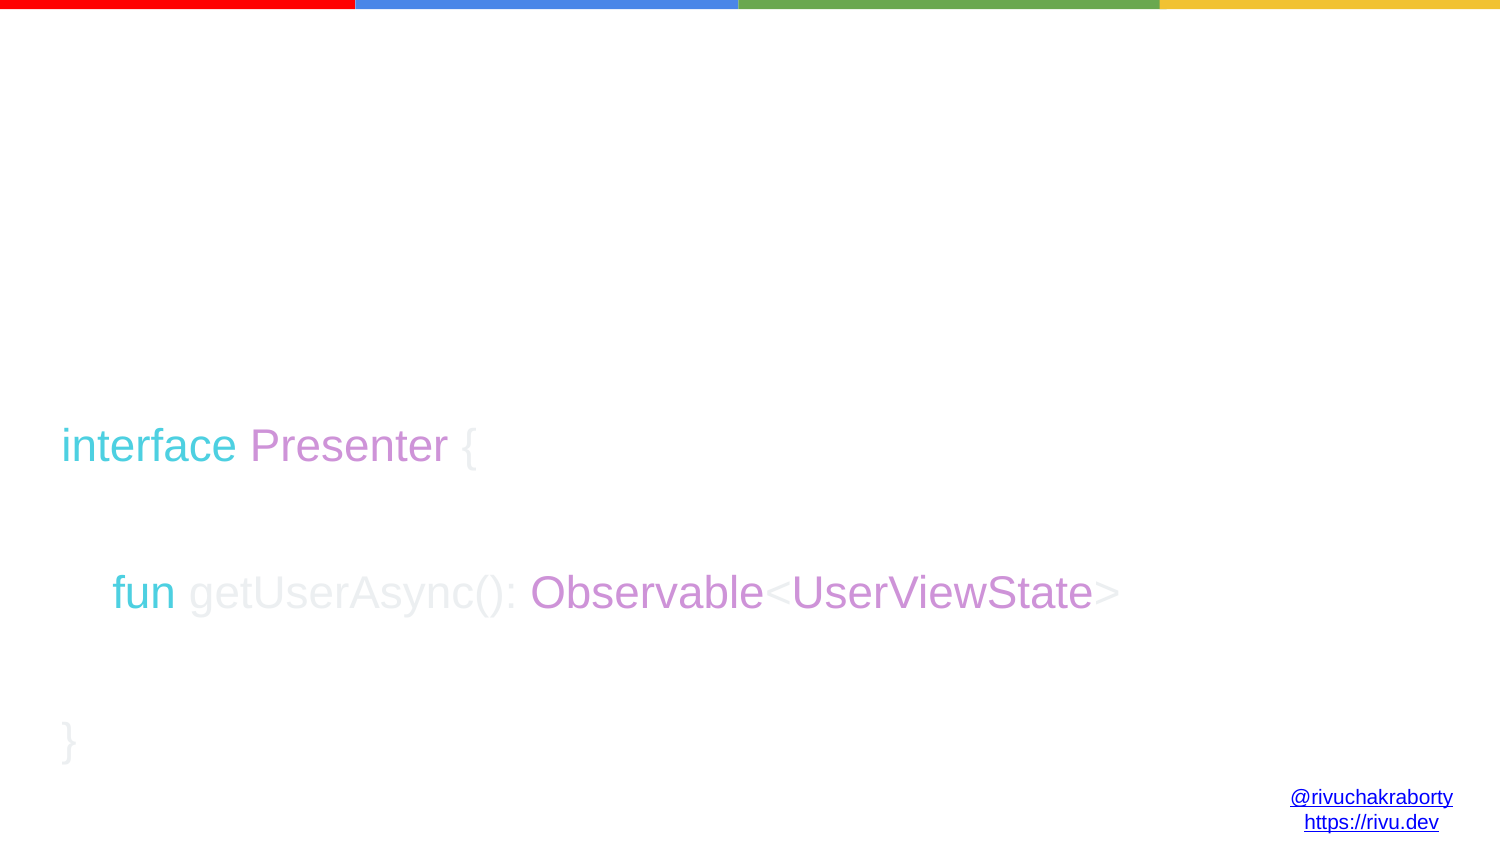

How to Manage States with Compose
interface Presenter {
    fun getUserAsync(): Observable<UserViewState>
}
@rivuchakraborty
https://rivu.dev